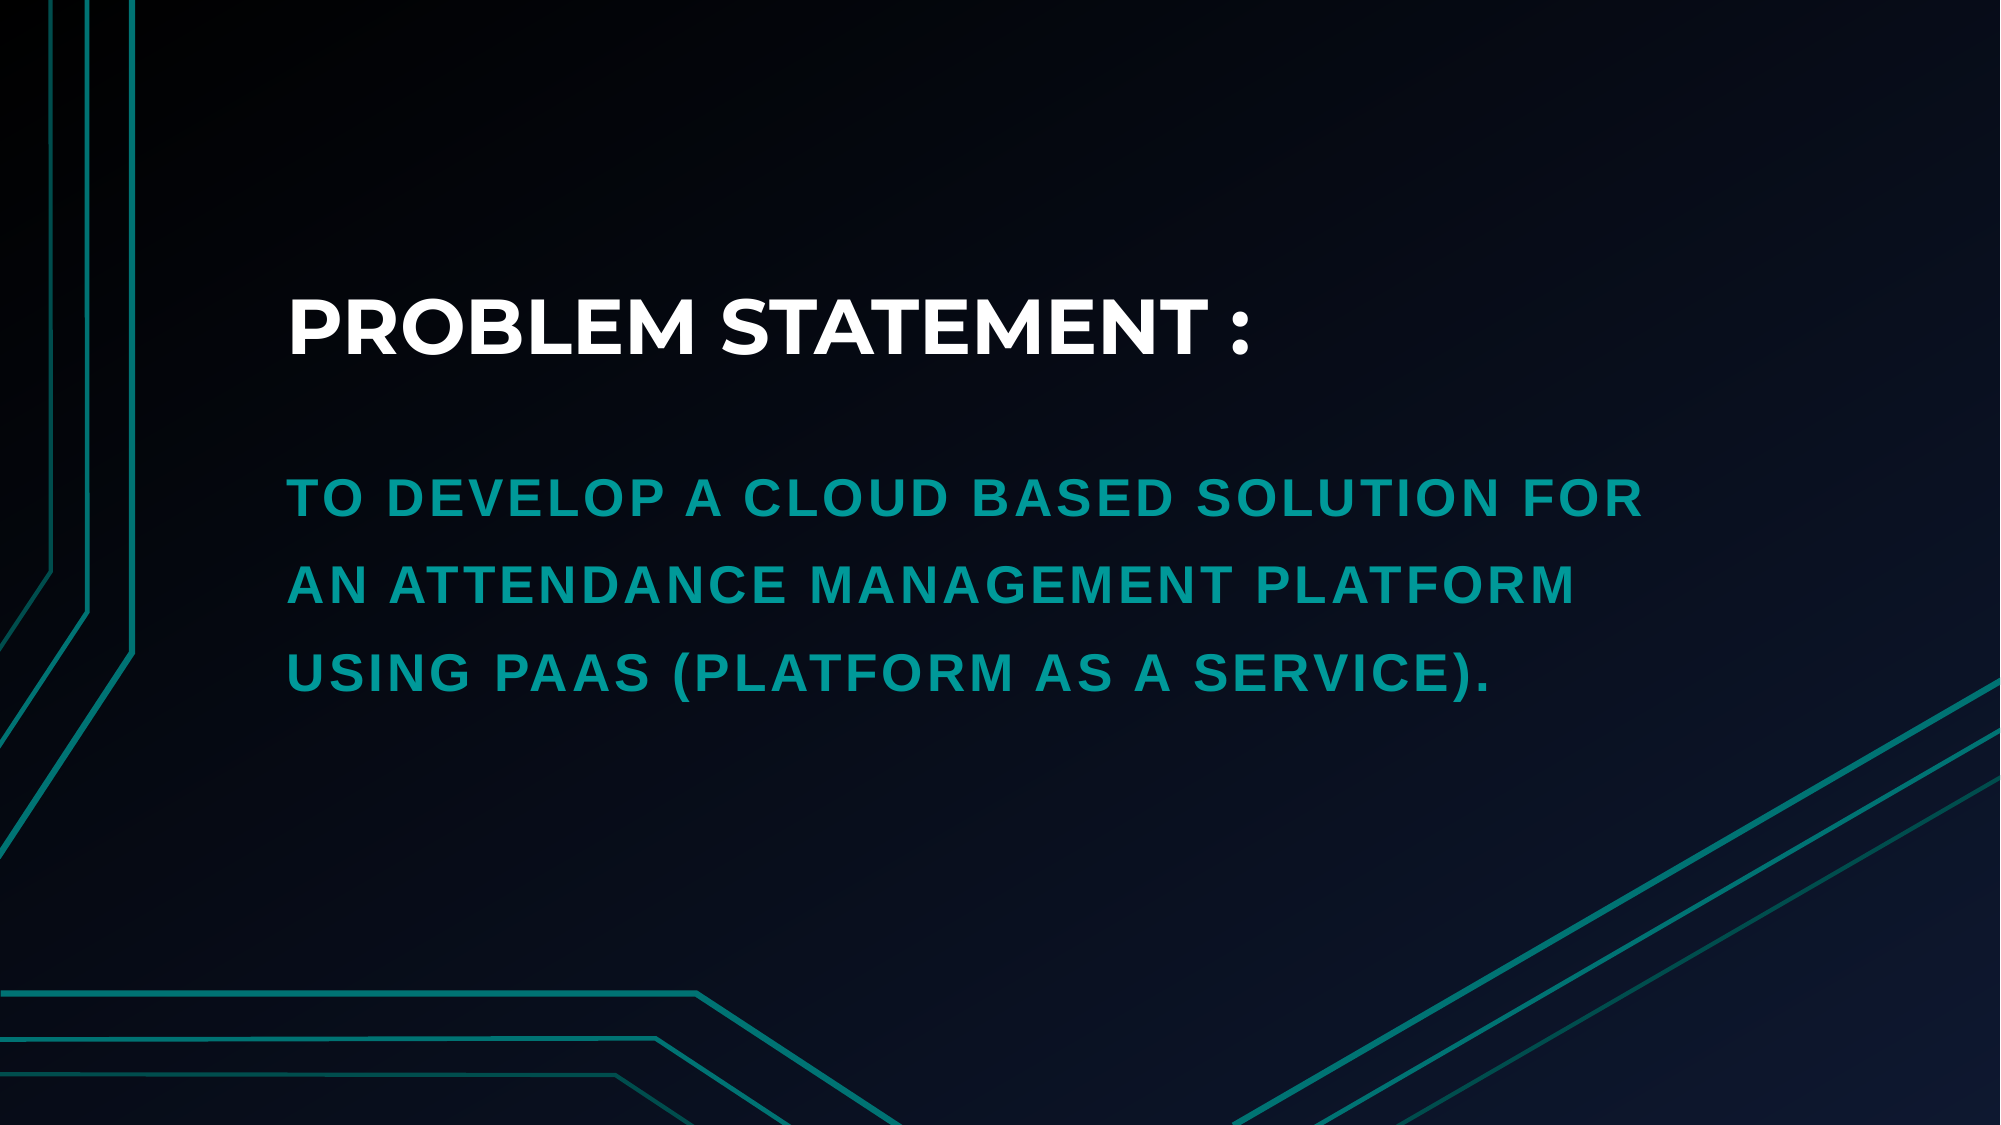

# PROBLEM STATEMENT :
To develop a Cloud based solution for an Attendance Management platform using PaaS (Platform as a Service).